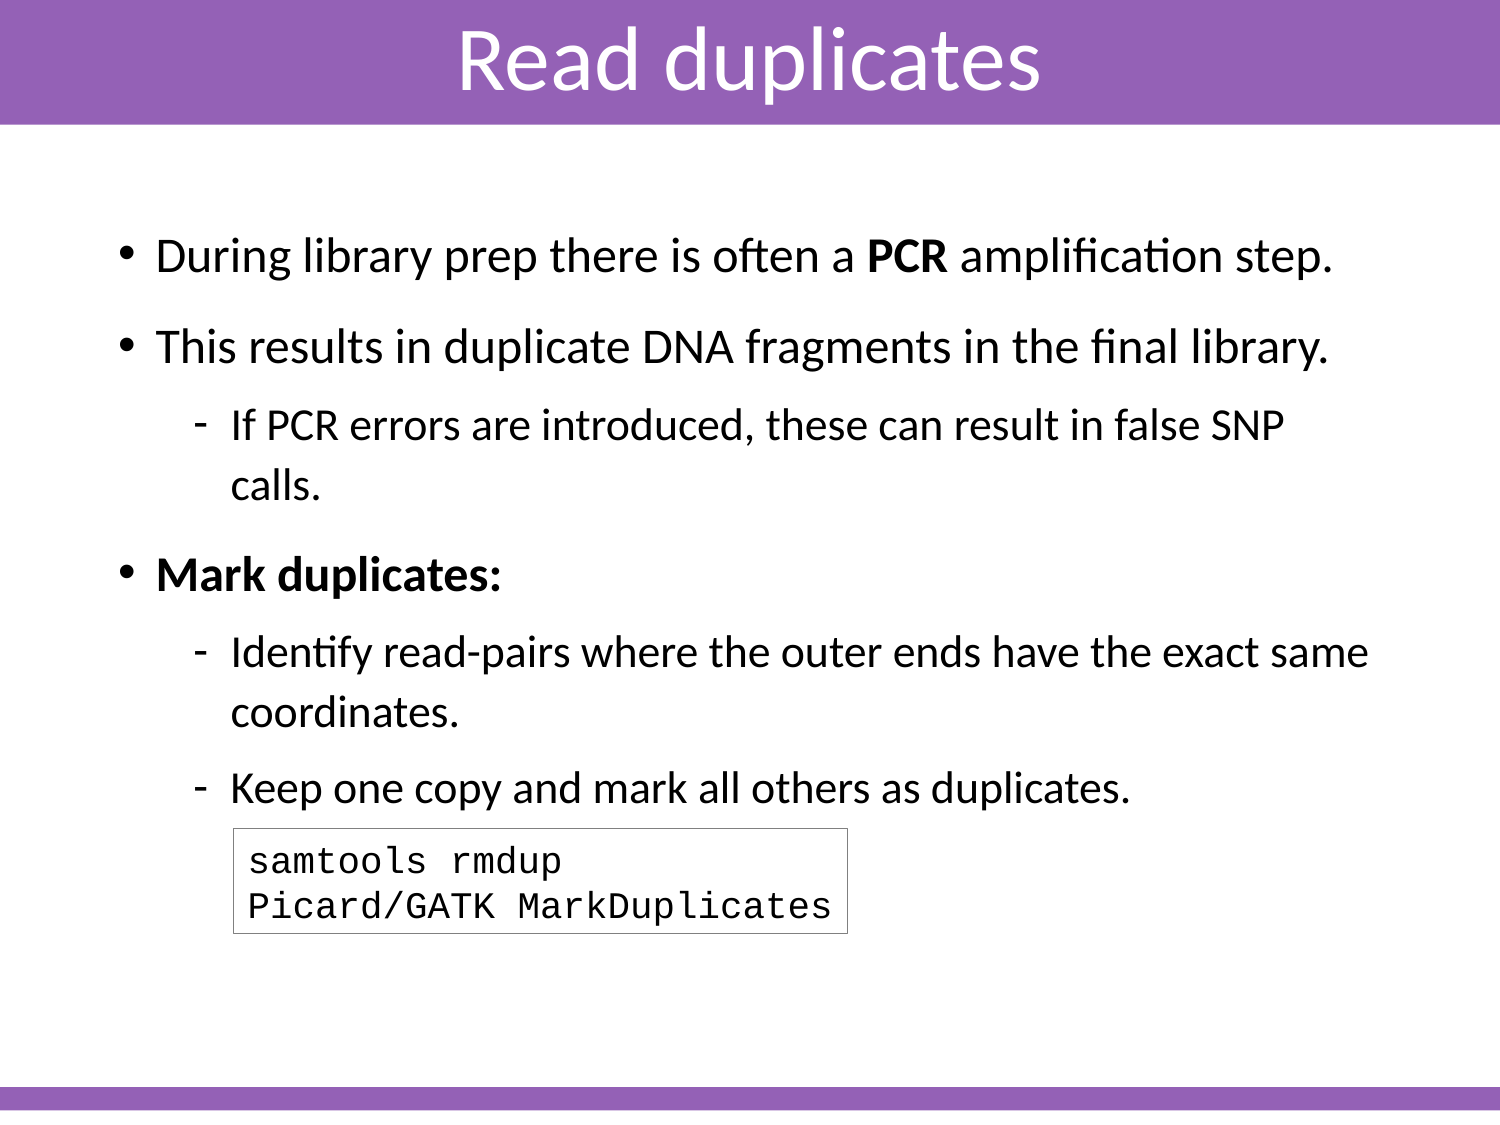

Read duplicates
During library prep there is often a PCR amplification step.
This results in duplicate DNA fragments in the final library.
If PCR errors are introduced, these can result in false SNP calls.
Mark duplicates:
Identify read-pairs where the outer ends have the exact same coordinates.
Keep one copy and mark all others as duplicates.
samtools rmdup
Picard/GATK MarkDuplicates